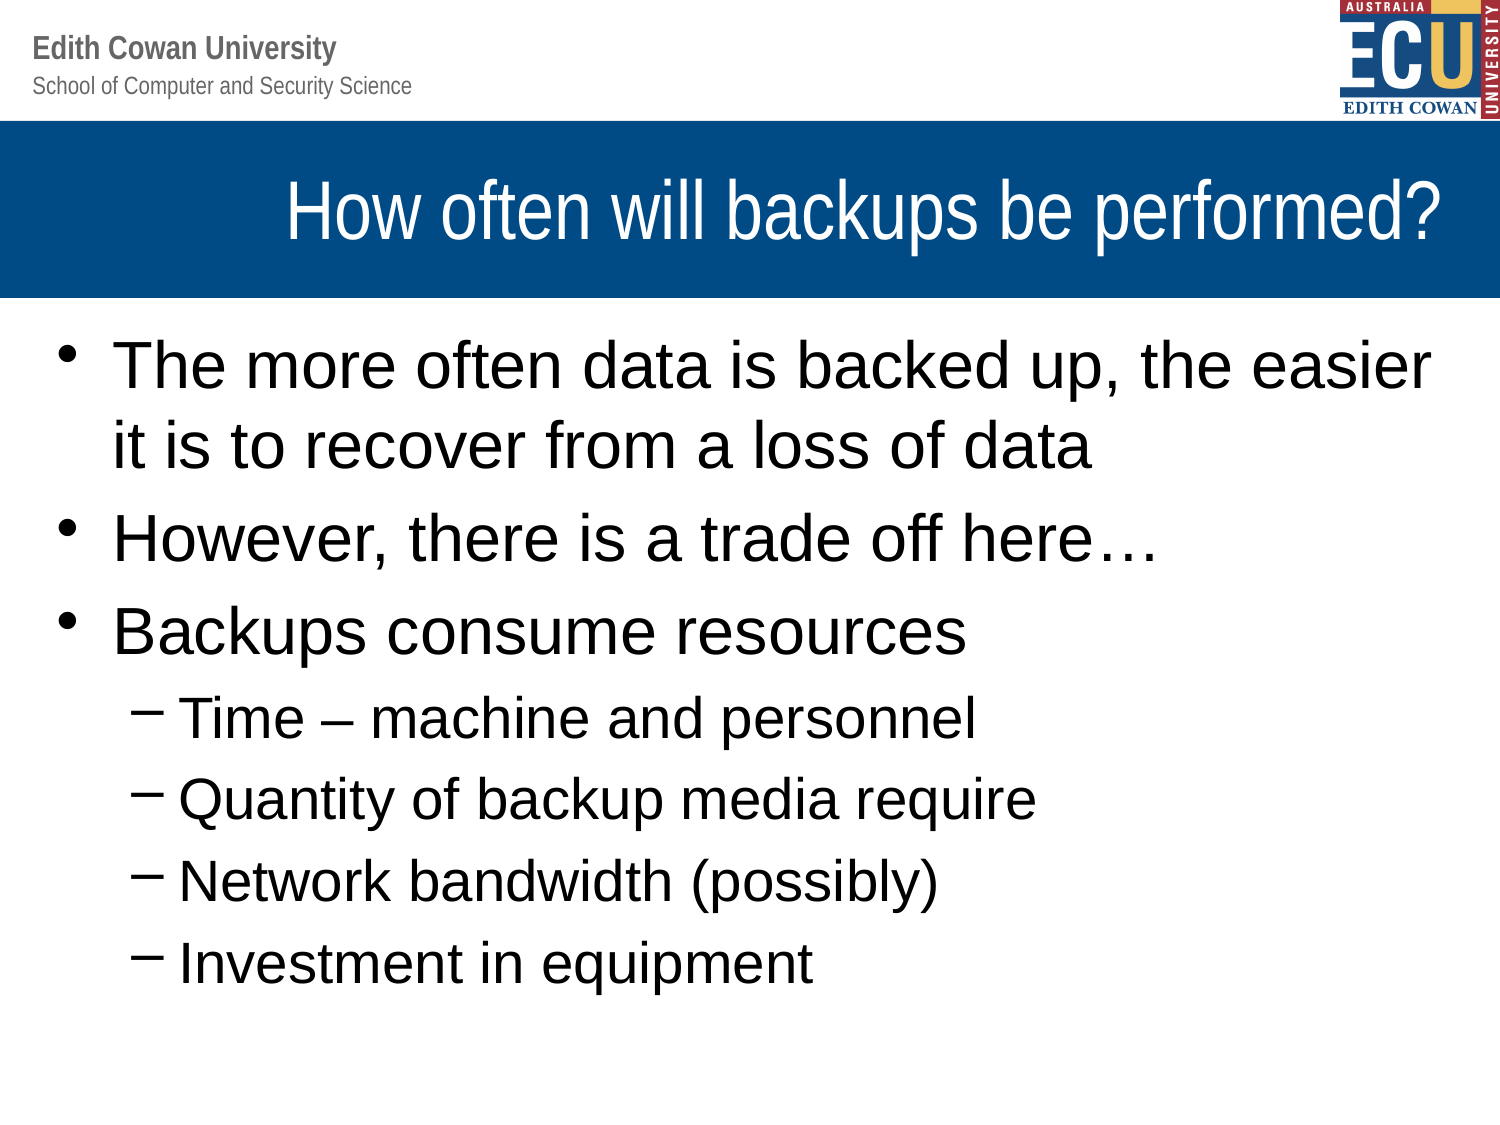

# How often will backups be performed?
The more often data is backed up, the easier it is to recover from a loss of data
However, there is a trade off here…
Backups consume resources
Time – machine and personnel
Quantity of backup media require
Network bandwidth (possibly)
Investment in equipment